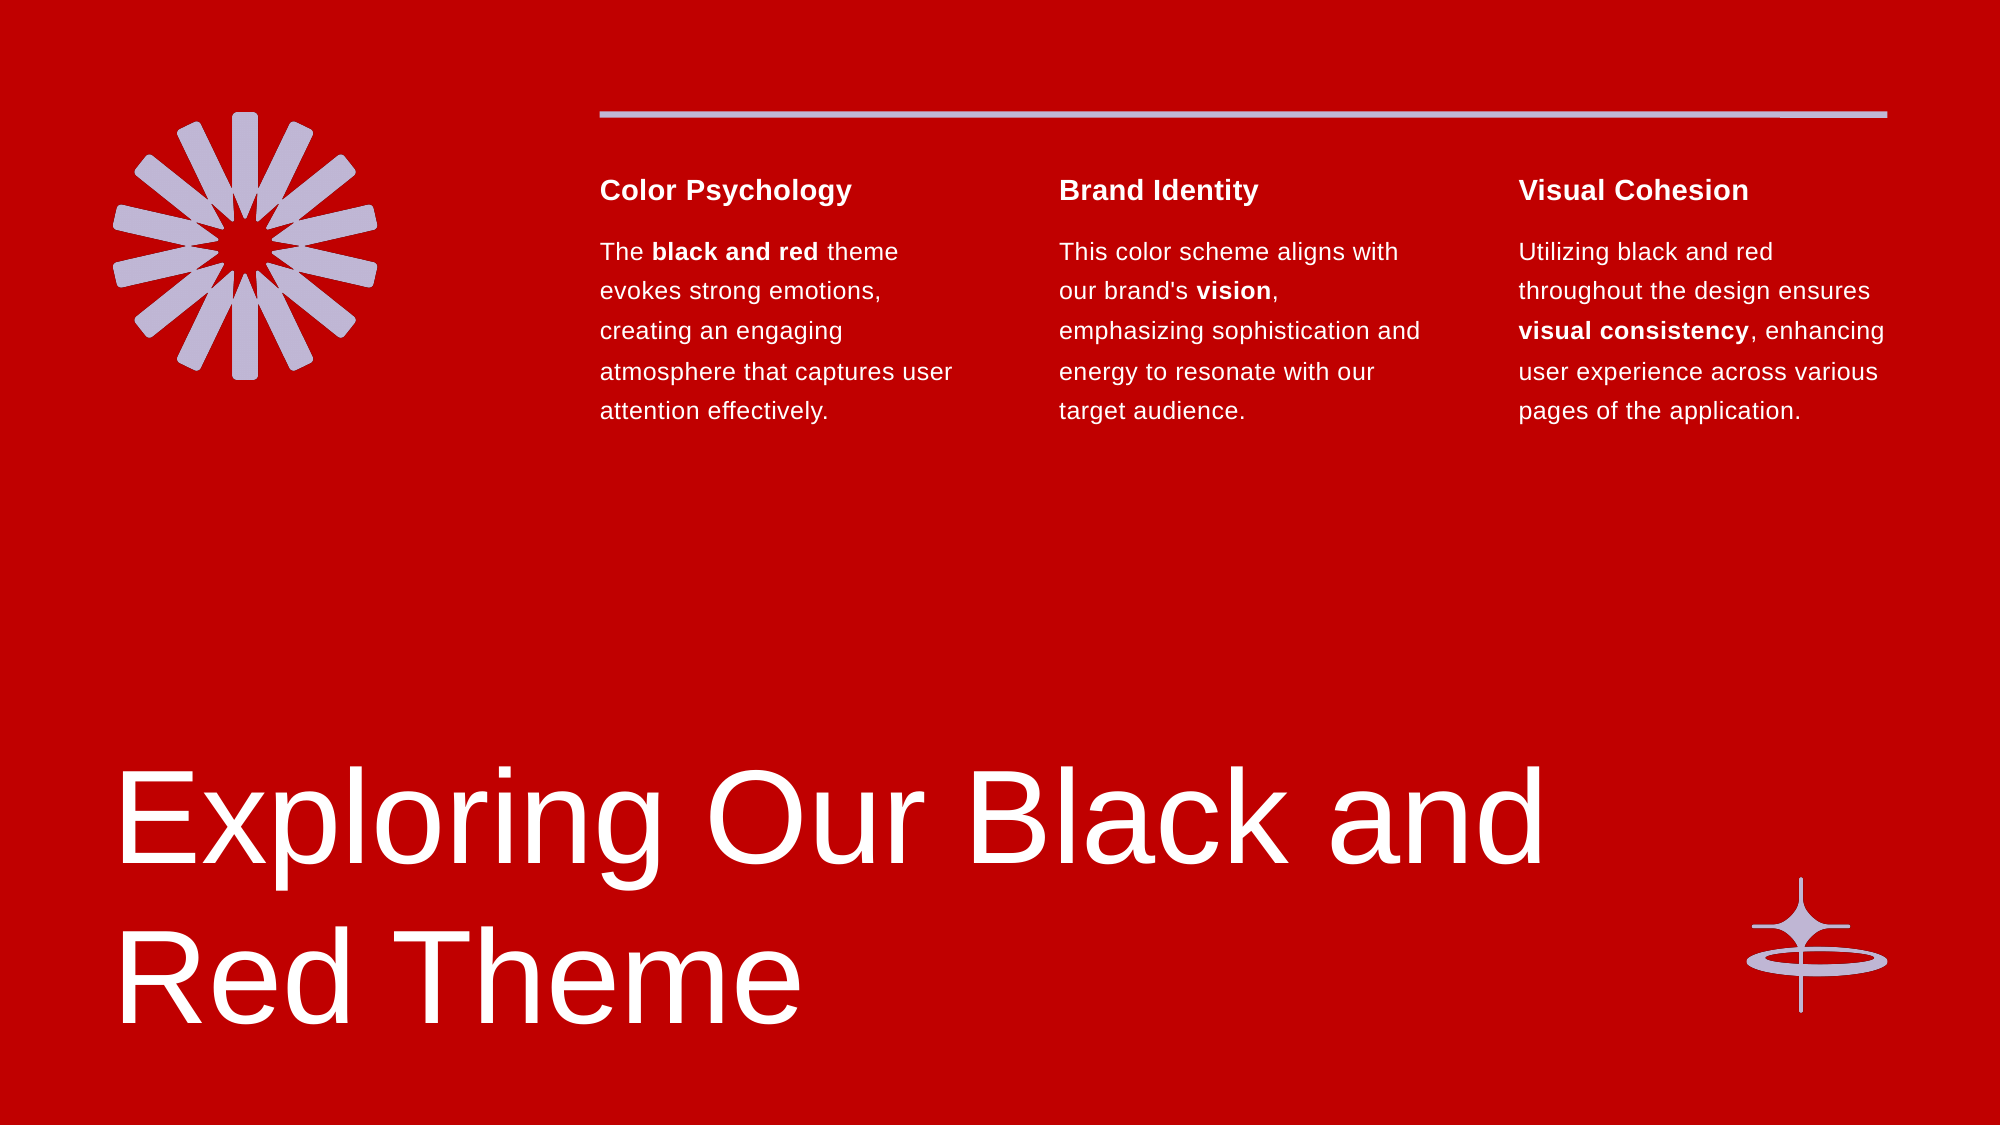

Color Psychology
The black and red theme evokes strong emotions, creating an engaging atmosphere that captures user attention effectively.
Brand Identity
This color scheme aligns with our brand's vision, emphasizing sophistication and energy to resonate with our target audience.
Visual Cohesion
Utilizing black and red throughout the design ensures visual consistency, enhancing user experience across various pages of the application.
Exploring Our Black and Red Theme